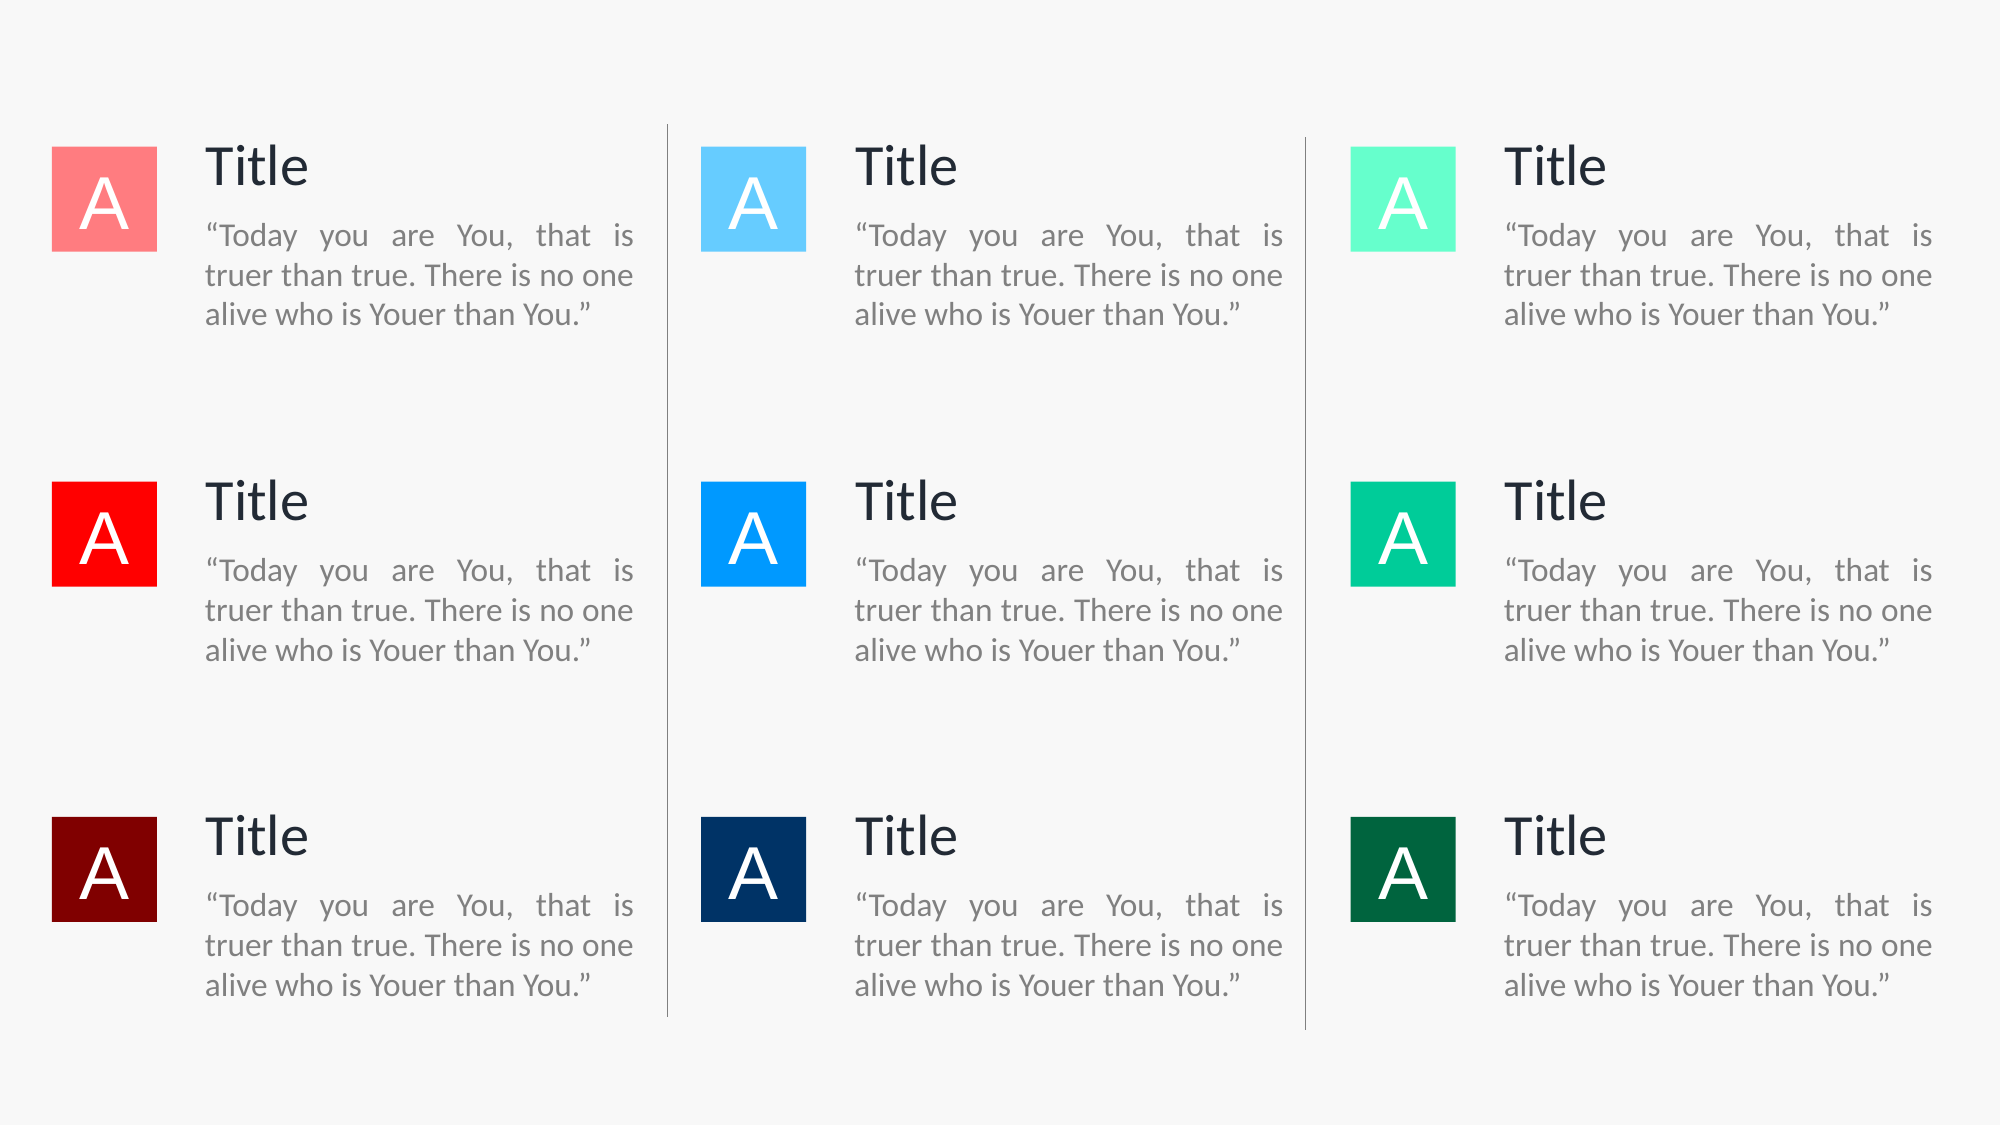

Title
Title
Title
A
A
A
“Today you are You, that is truer than true. There is no one alive who is Youer than You.”
“Today you are You, that is truer than true. There is no one alive who is Youer than You.”
“Today you are You, that is truer than true. There is no one alive who is Youer than You.”
Title
Title
Title
A
A
A
“Today you are You, that is truer than true. There is no one alive who is Youer than You.”
“Today you are You, that is truer than true. There is no one alive who is Youer than You.”
“Today you are You, that is truer than true. There is no one alive who is Youer than You.”
Title
Title
Title
A
A
A
“Today you are You, that is truer than true. There is no one alive who is Youer than You.”
“Today you are You, that is truer than true. There is no one alive who is Youer than You.”
“Today you are You, that is truer than true. There is no one alive who is Youer than You.”